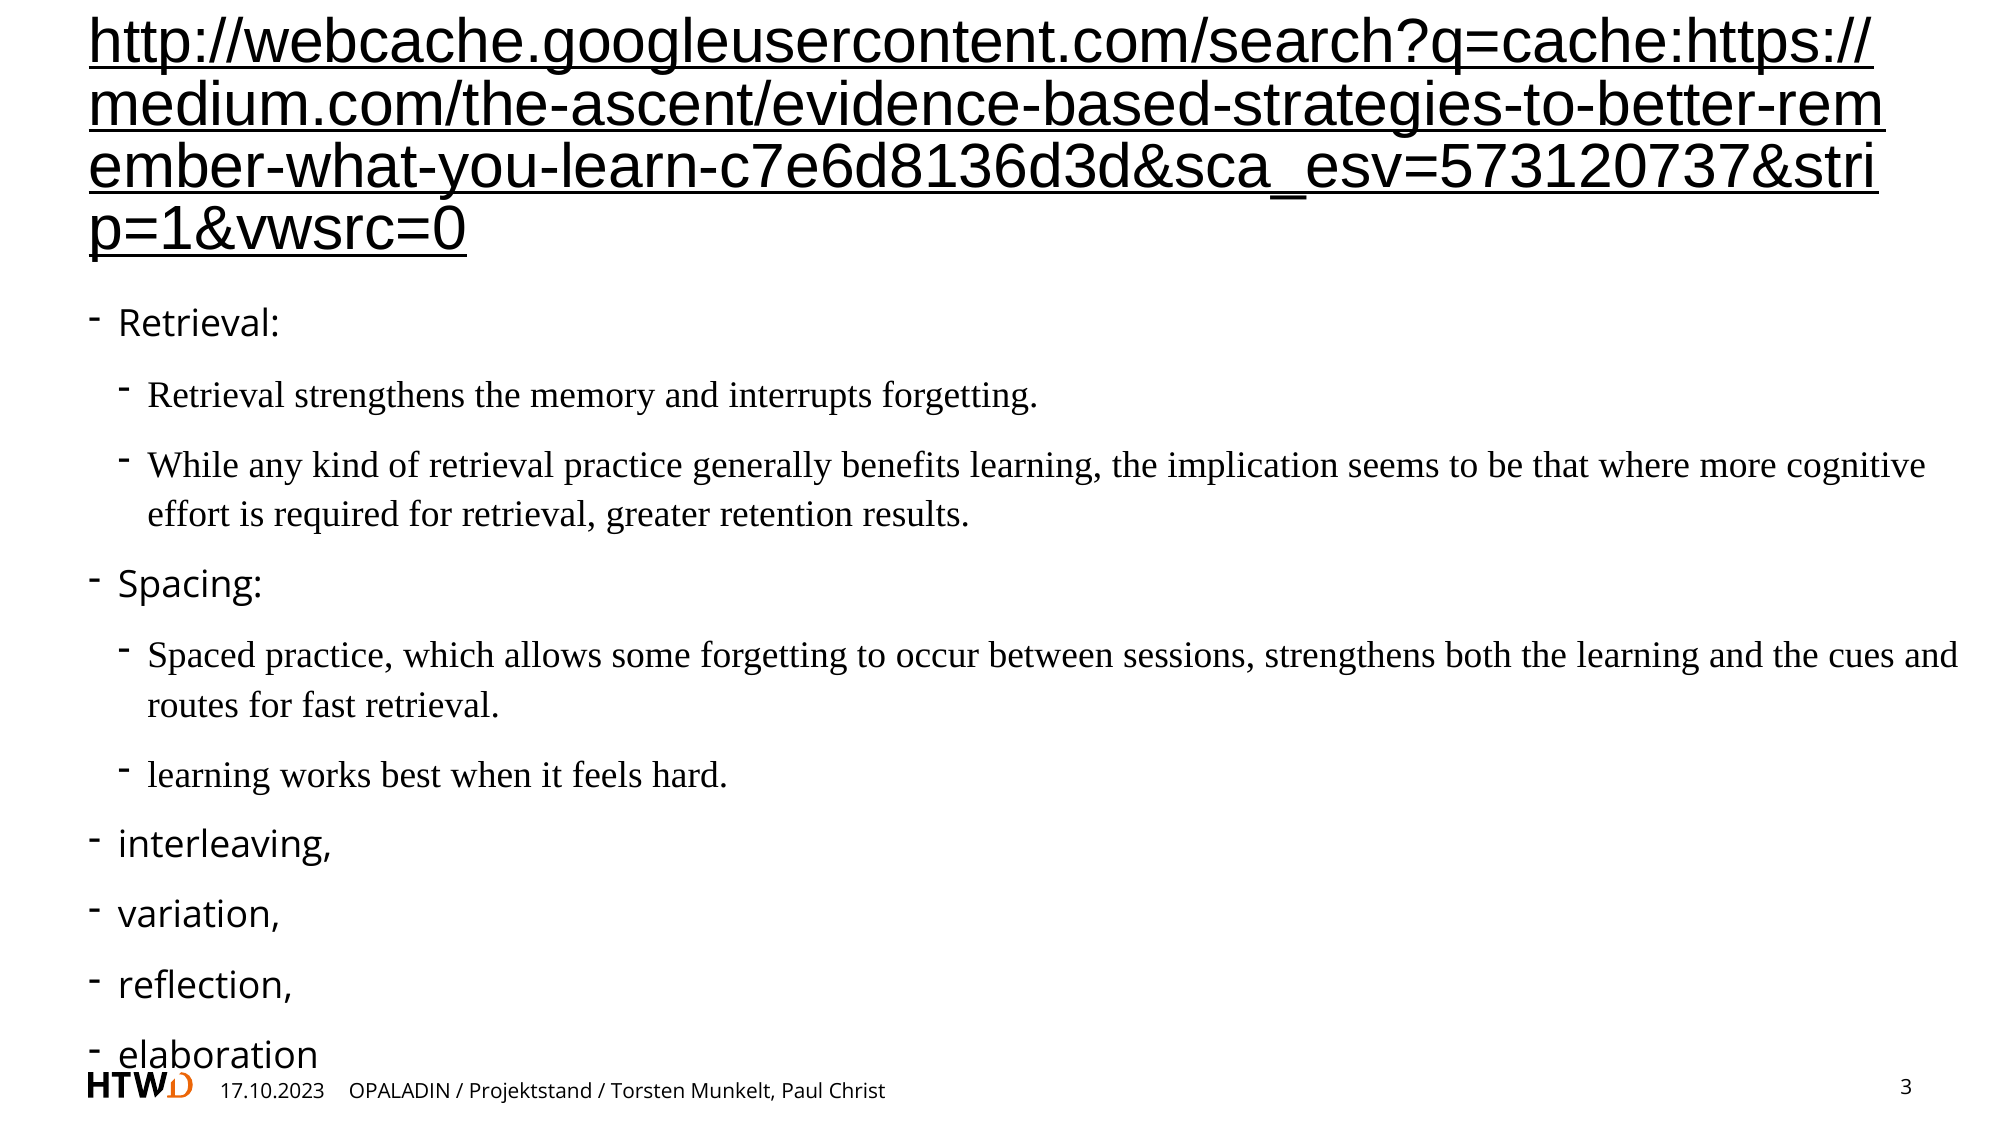

# http://webcache.googleusercontent.com/search?q=cache:https://medium.com/the-ascent/evidence-based-strategies-to-better-remember-what-you-learn-c7e6d8136d3d&sca_esv=573120737&strip=1&vwsrc=0
Retrieval:
Retrieval strengthens the memory and interrupts forgetting.
While any kind of retrieval practice generally benefits learning, the implication seems to be that where more cognitive effort is required for retrieval, greater retention results.
Spacing:
Spaced practice, which allows some forgetting to occur between sessions, strengthens both the learning and the cues and routes for fast retrieval.
learning works best when it feels hard.
interleaving,
variation,
reflection,
elaboration
17.10.2023
OPALADIN / Projektstand / Torsten Munkelt, Paul Christ
3